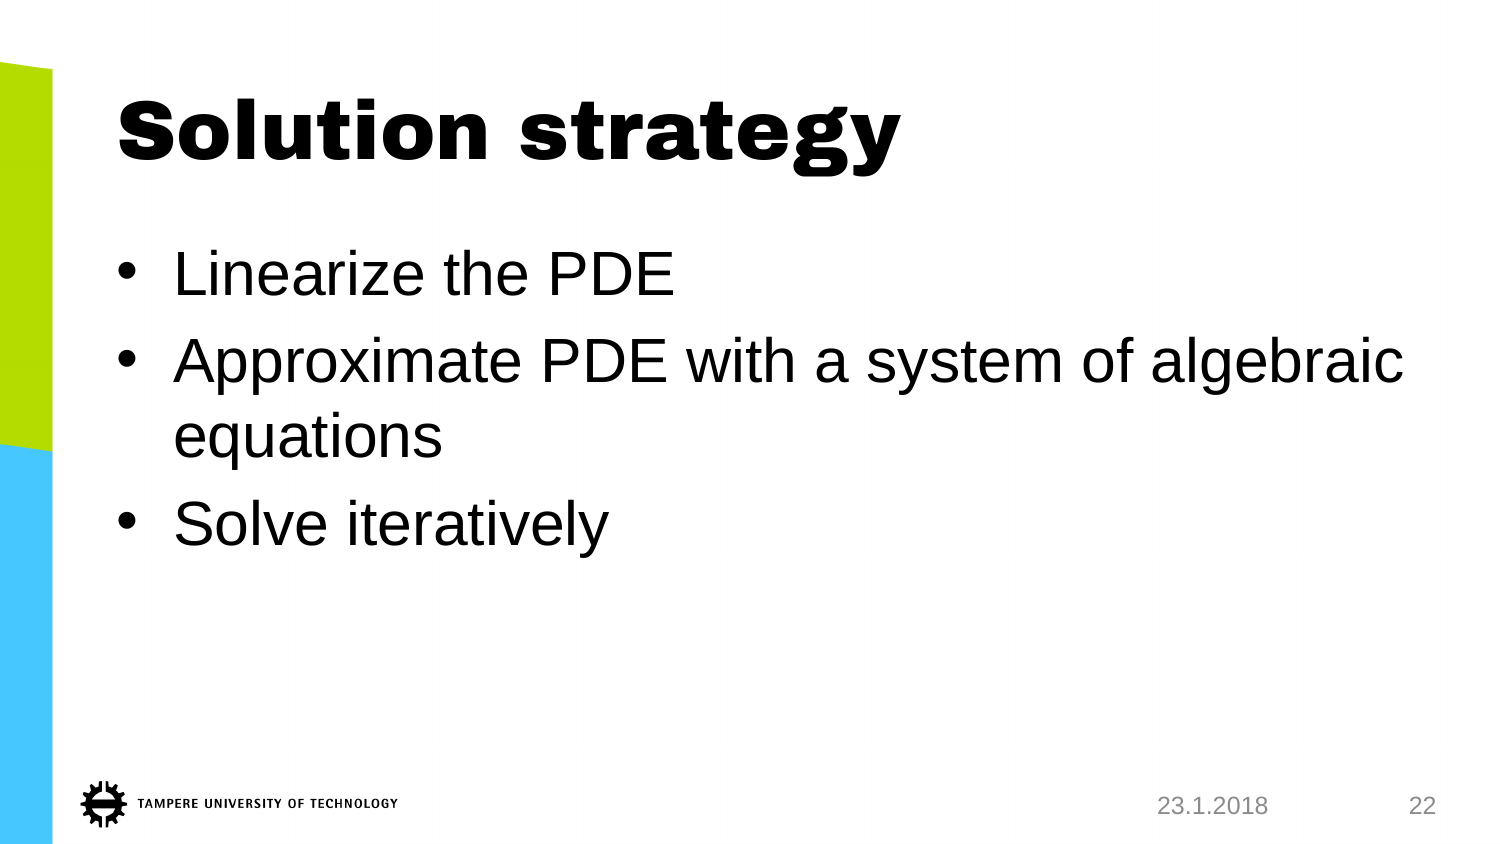

# Solution strategy
Linearize the PDE
Approximate PDE with a system of algebraic equations
Solve iteratively

23.1.2018
22